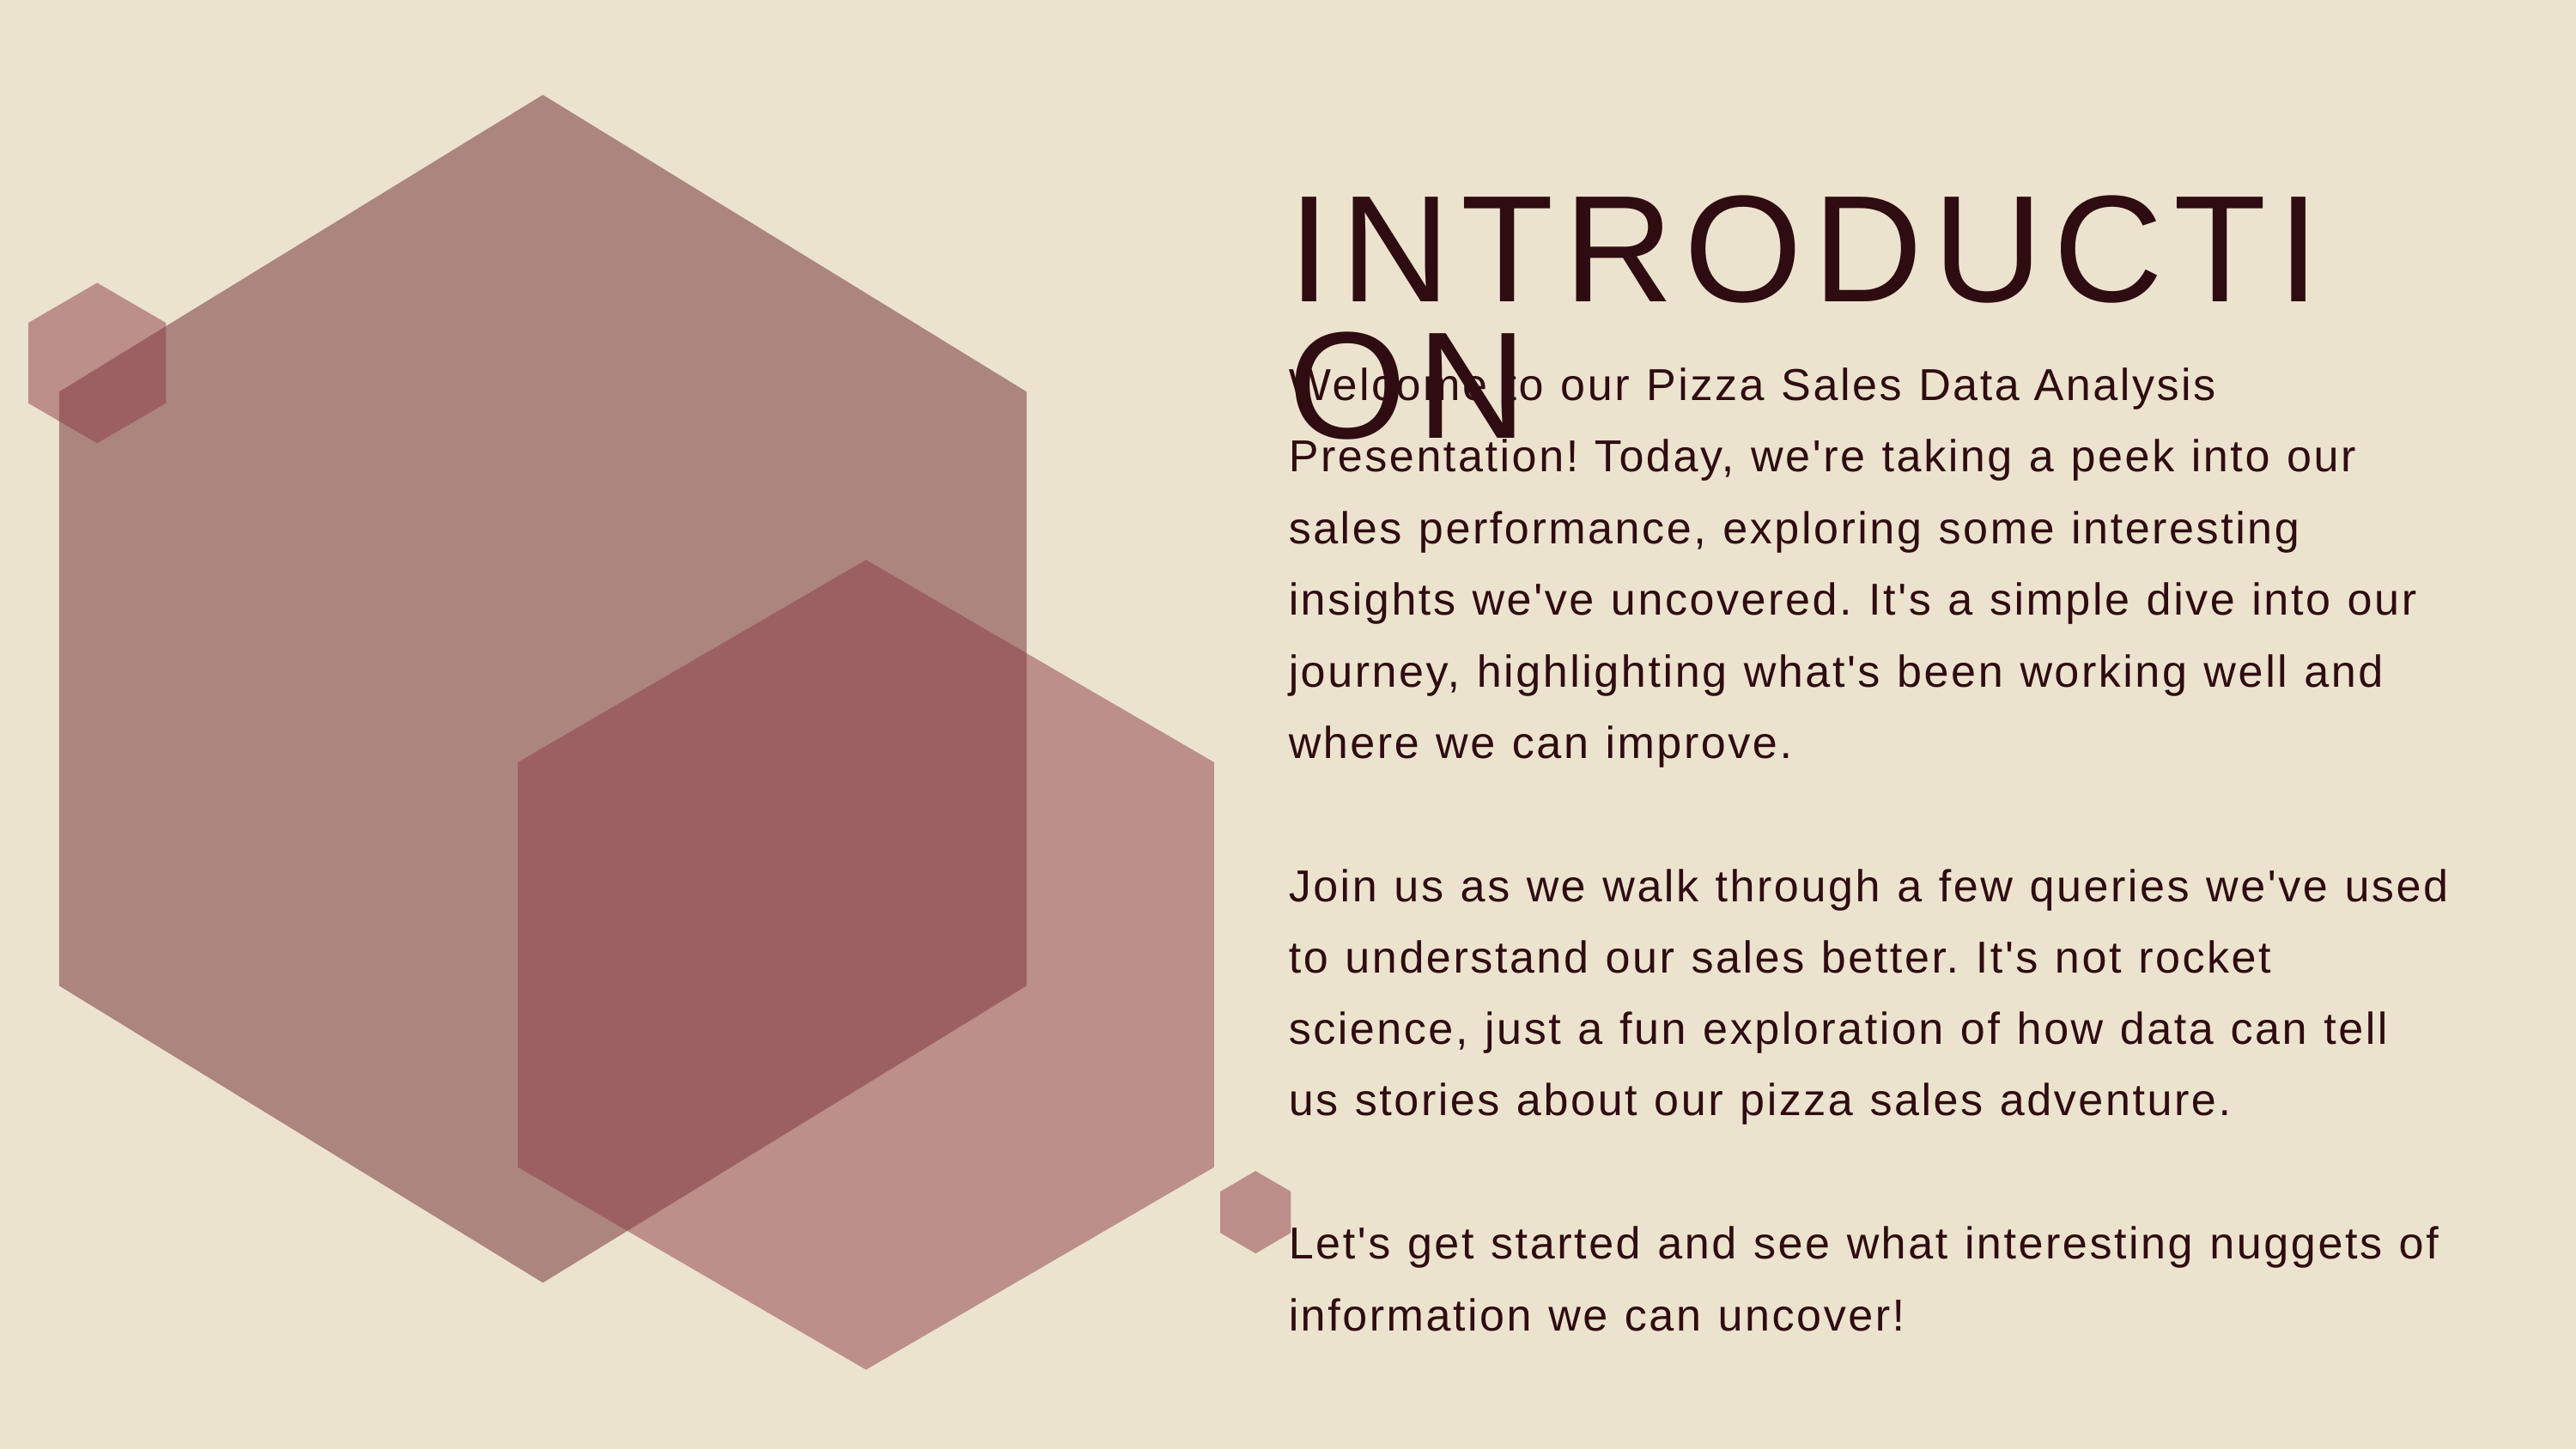

INTRODUCTION

Welcome to our Pizza Sales Data Analysis Presentation! Today, we're taking a peek into our sales performance, exploring some interesting insights we've uncovered. It's a simple dive into our journey, highlighting what's been working well and where we can improve.

Join us as we walk through a few queries we've used to understand our sales better. It's not rocket science, just a fun exploration of how data can tell us stories about our pizza sales adventure.

Let's get started and see what interesting nuggets of information we can uncover!